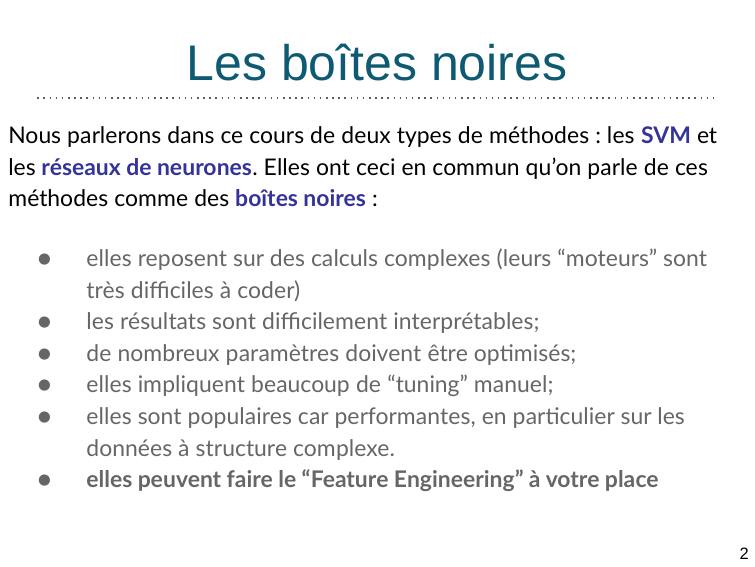

# Les boîtes noires
Les méthodes dites "boîtes noires"

Nous parlerons dans ce cours de deux types de méthodes : les SVM et
les réseaux de neurones. Elles ont ceci en commun qu’on parle de ces
méthodes comme des boîtes noires :

elles reposent sur des calculs complexes (leurs “moteurs” sont très difficiles à coder)
les résultats sont difficilement interprétables;
de nombreux paramètres doivent être optimisés;
elles impliquent beaucoup de “tuning” manuel;
elles sont populaires car performantes, en particulier sur les données à structure complexe.
elles peuvent faire le “Feature Engineering” à votre place
2